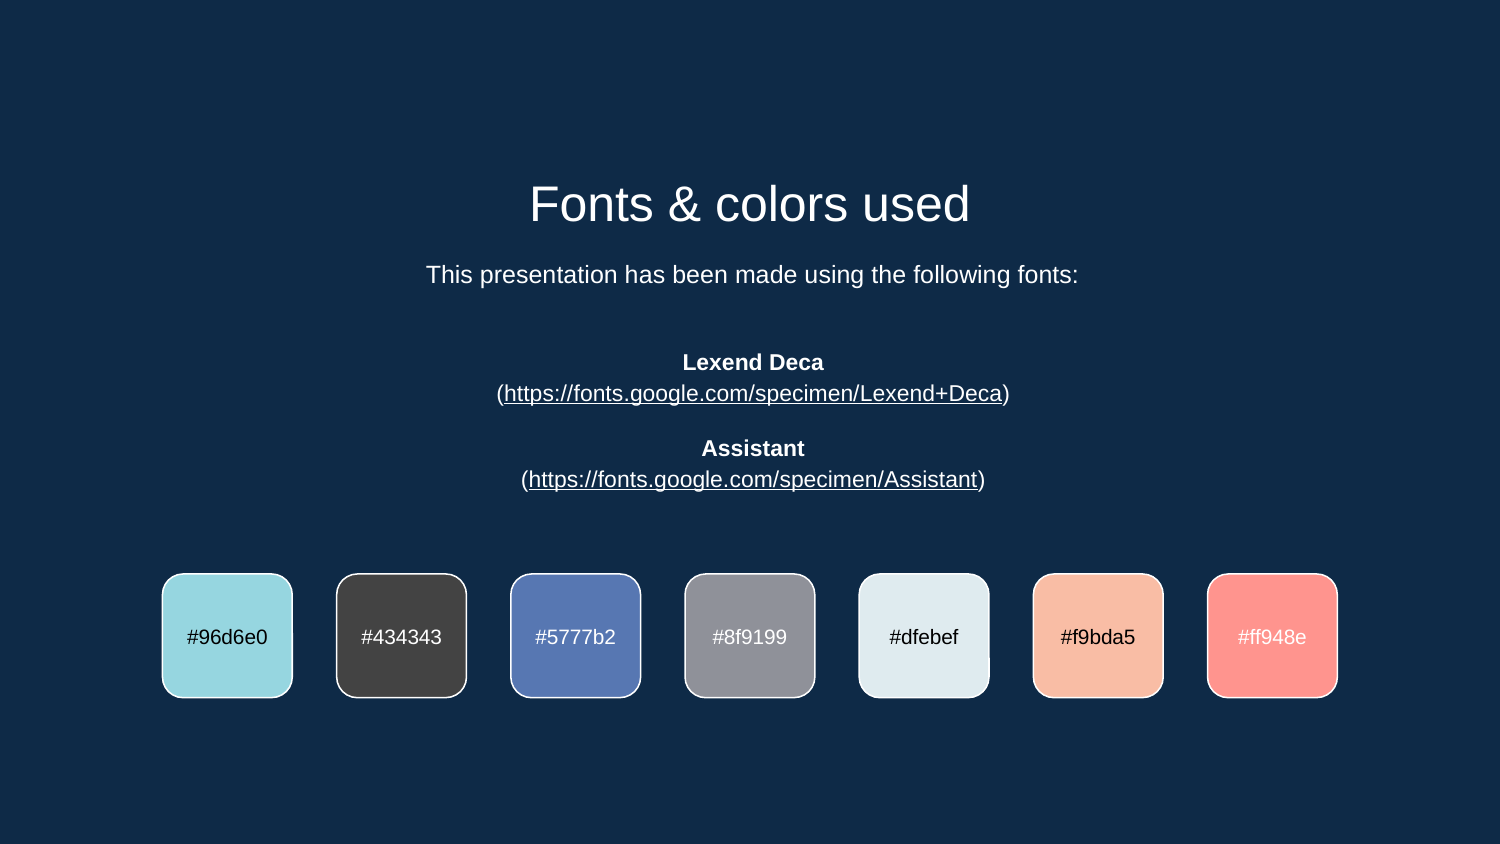

Fonts & colors used
This presentation has been made using the following fonts:

Lexend Deca
(https://fonts.google.com/specimen/Lexend+Deca)

Assistant
(https://fonts.google.com/specimen/Assistant)

#96d6e0
#434343
#5777b2
#8f9199
#dfebef
#f9bda5
#ff948e